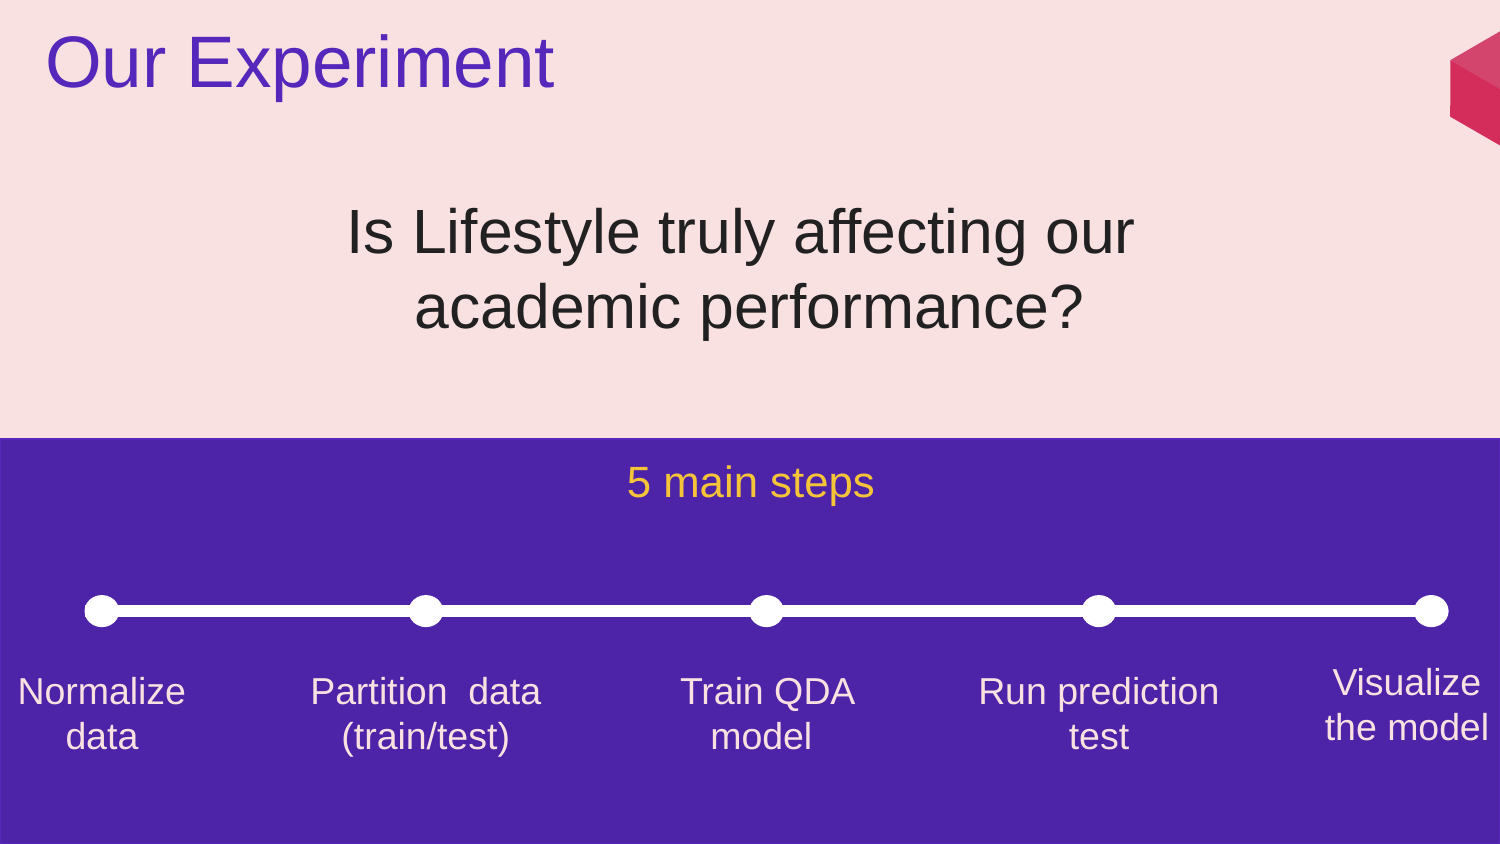

Our Experiment
Is Lifestyle truly affecting our
academic performance?

5 main steps

Visualize the model
Normalize data
Partition  data (train/test)
Train QDA model
Run prediction test